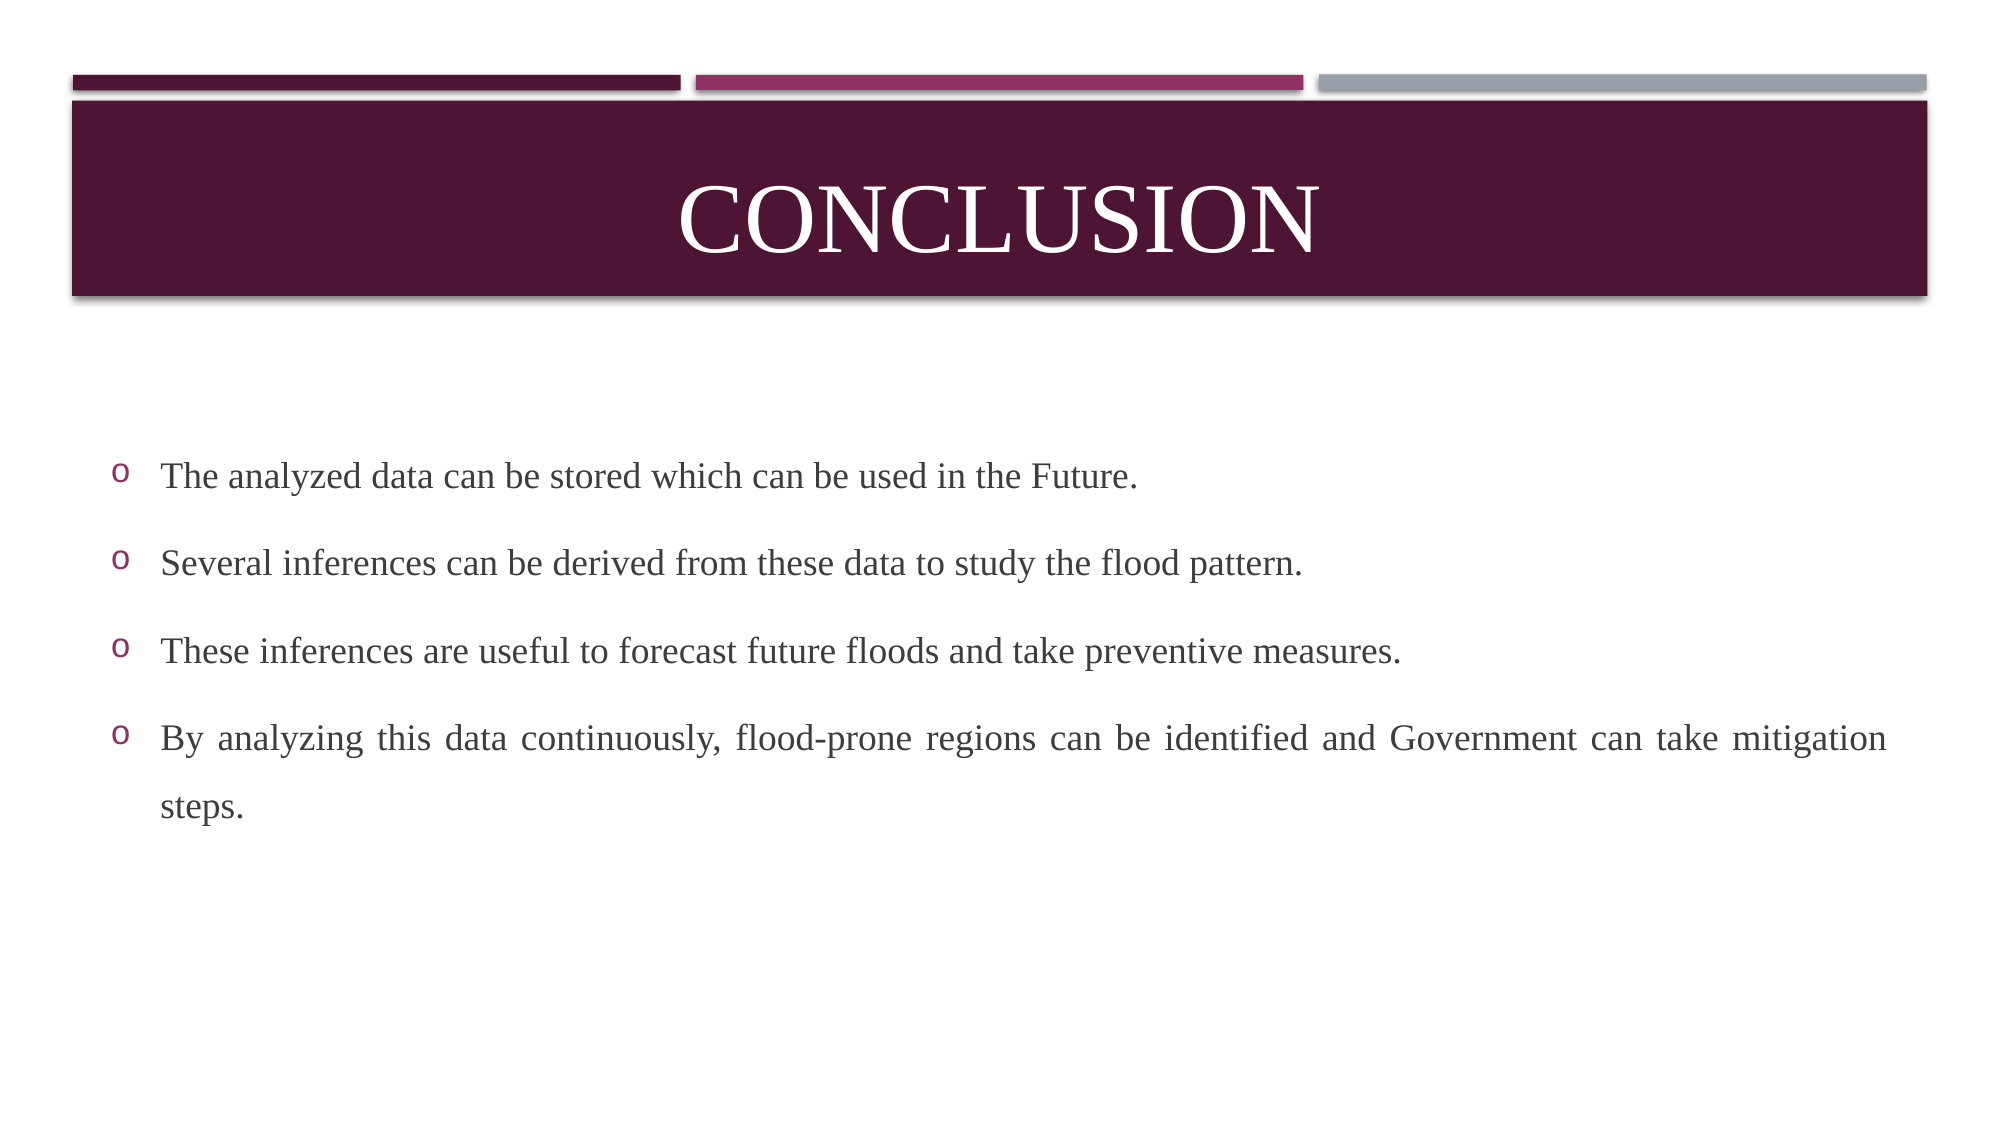

# CONCLUSION
The analyzed data can be stored which can be used in the Future.
Several inferences can be derived from these data to study the flood pattern.
These inferences are useful to forecast future floods and take preventive measures.
By analyzing this data continuously, flood-prone regions can be identified and Government can take mitigation steps.